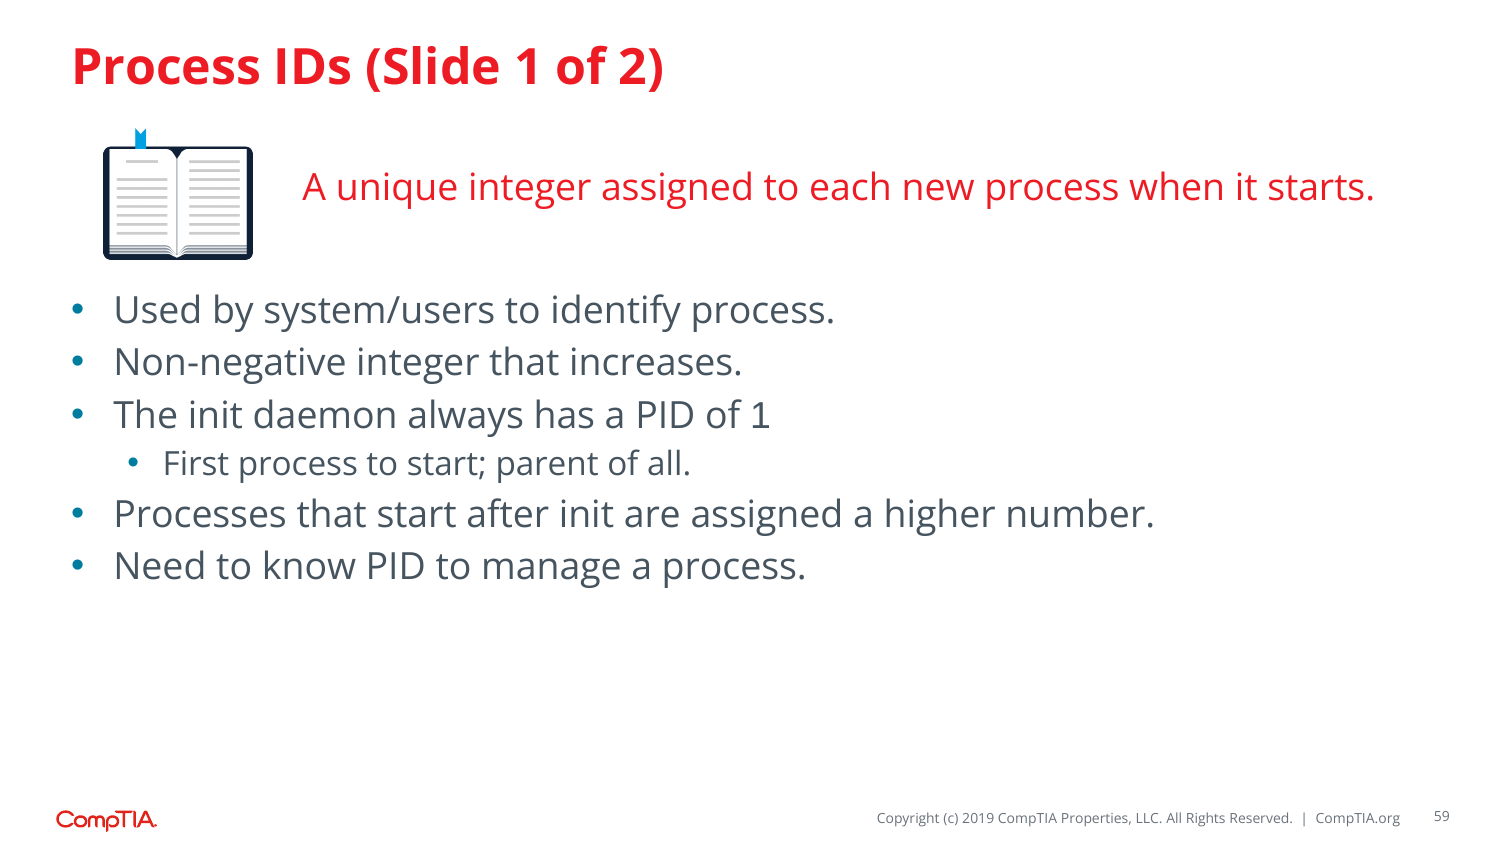

# Process IDs (Slide 1 of 2)
A unique integer assigned to each new process when it starts.
Used by system/users to identify process.
Non-negative integer that increases.
The init daemon always has a PID of 1
First process to start; parent of all.
Processes that start after init are assigned a higher number.
Need to know PID to manage a process.
59